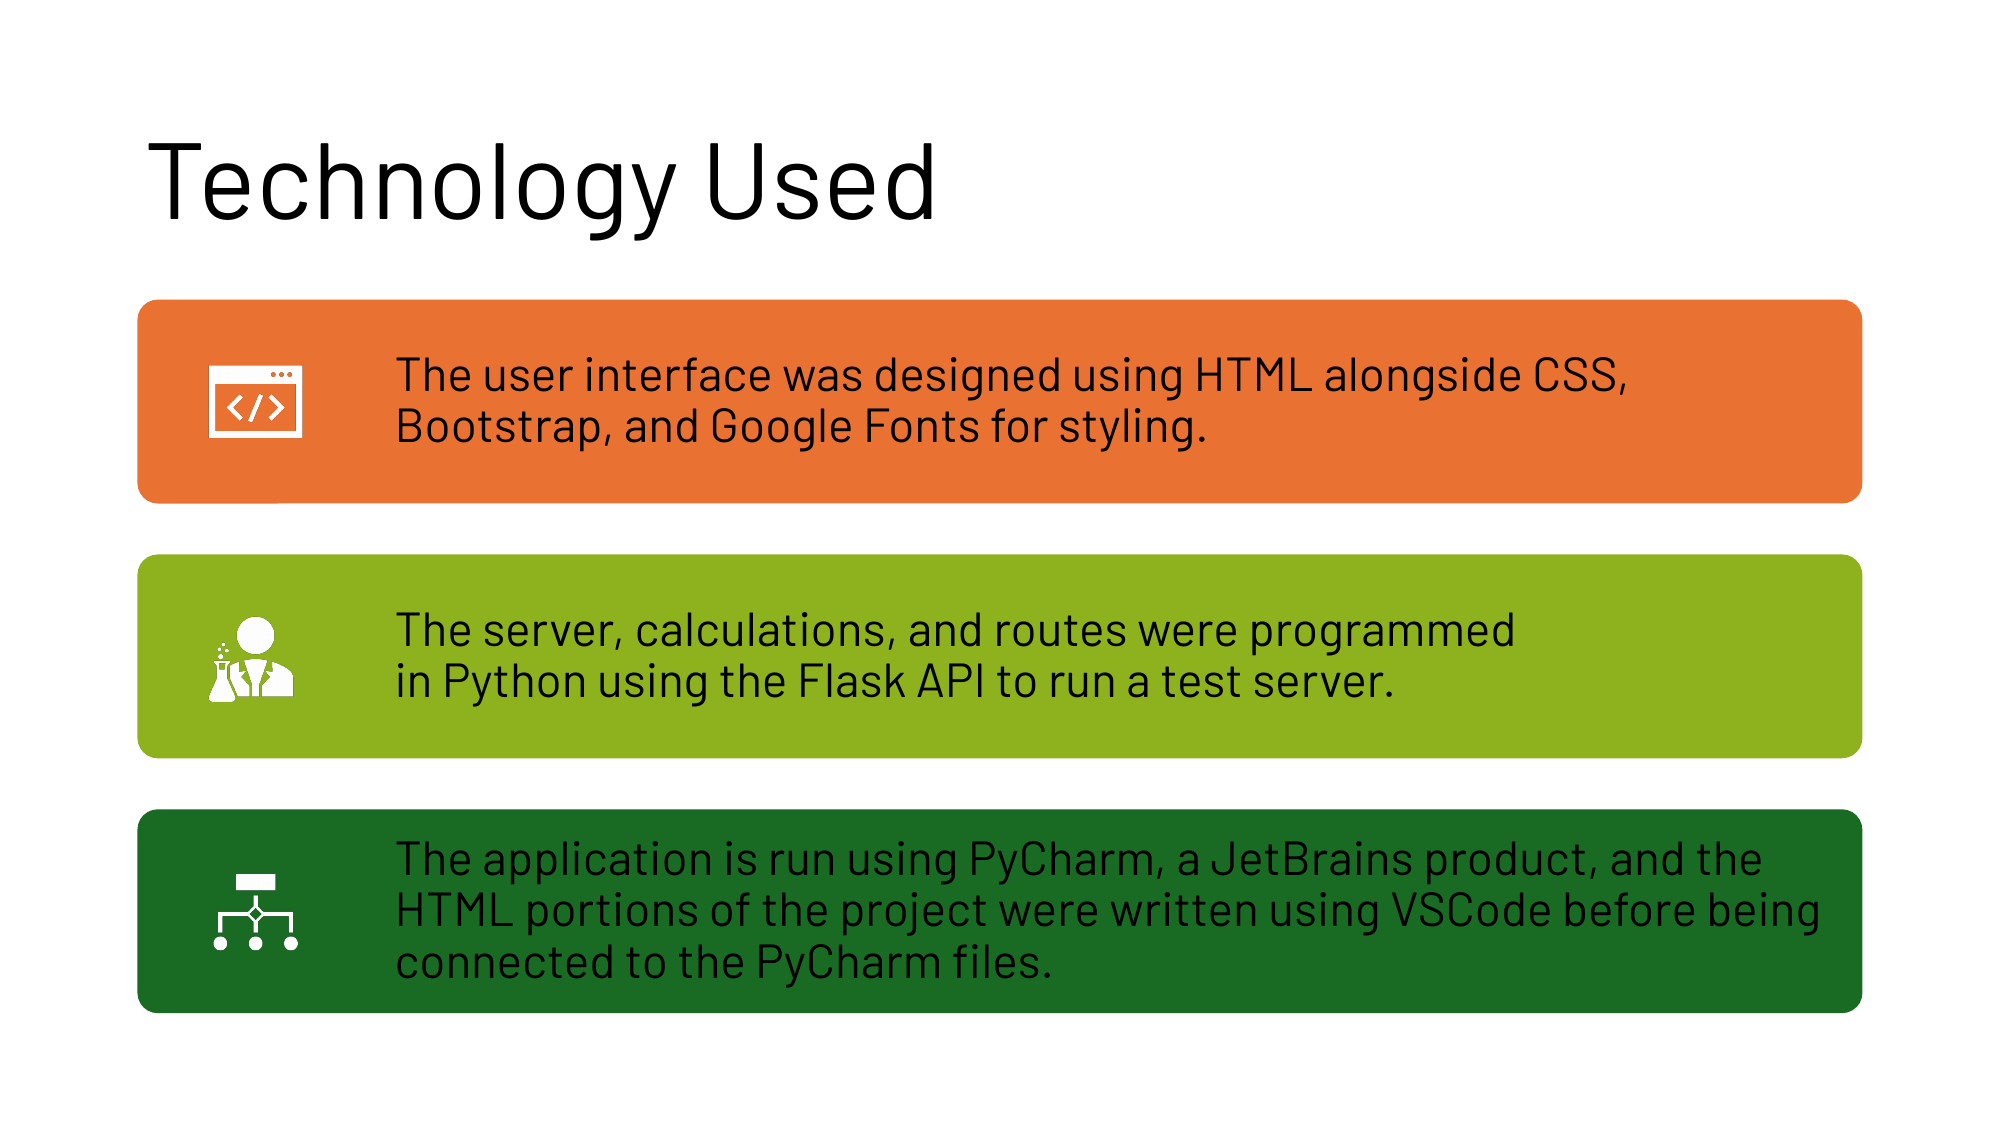

# Technology Used

The user interface was designed using HTML alongside CSS, Bootstrap, and Google Fonts for styling.

The server, calculations, and routes were programmed in Python using the Flask API to run a test server.

The application is run using PyCharm, a JetBrains product, and the HTML portions of the project were written using VSCode before being connected to the PyCharm files.